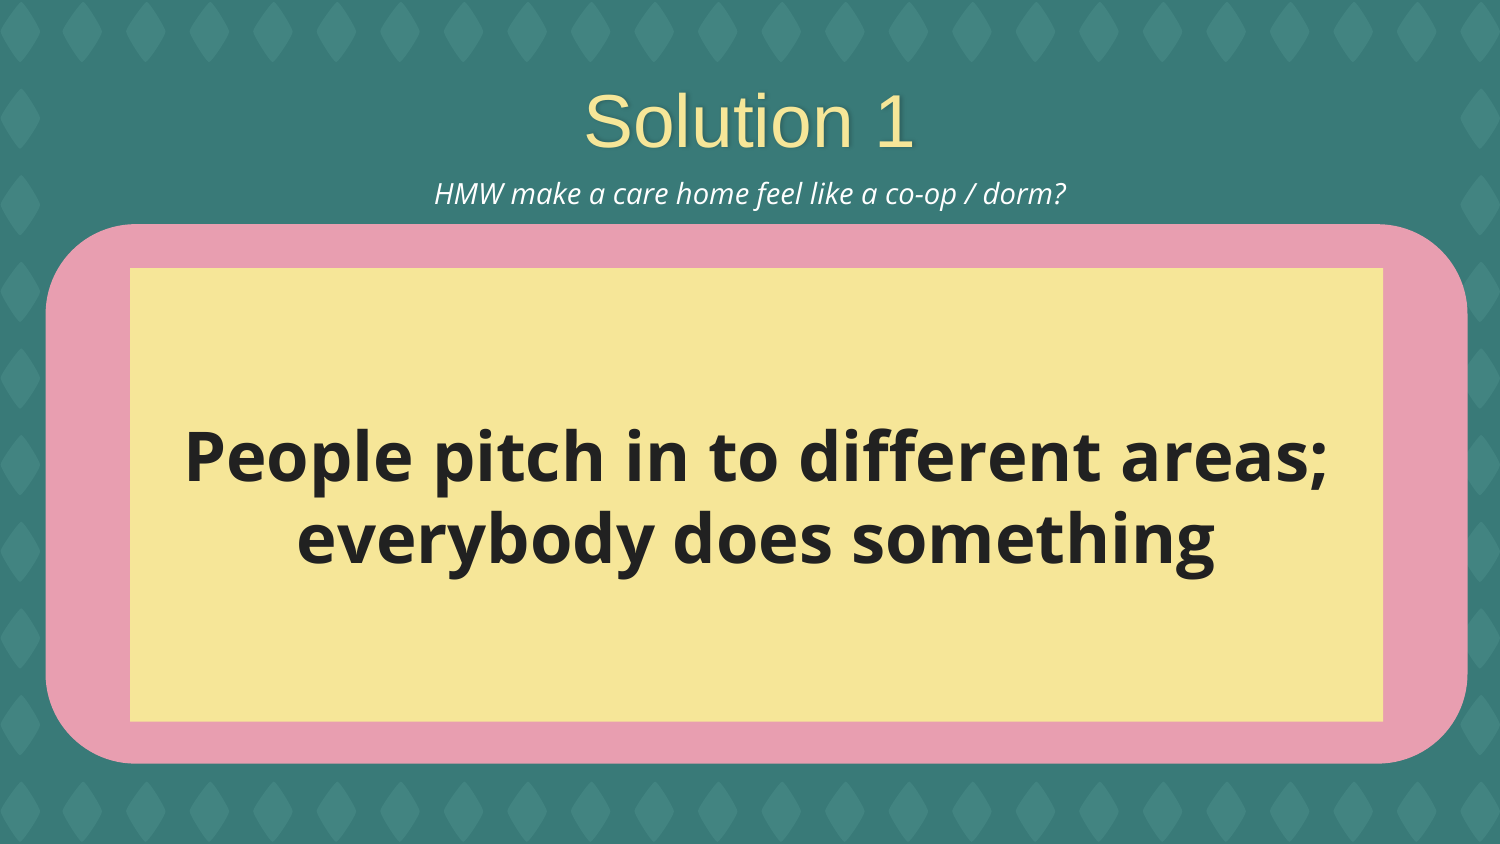

# Solution 1
HMW make a care home feel like a co-op / dorm?

People pitch in to different areas; everybody does something